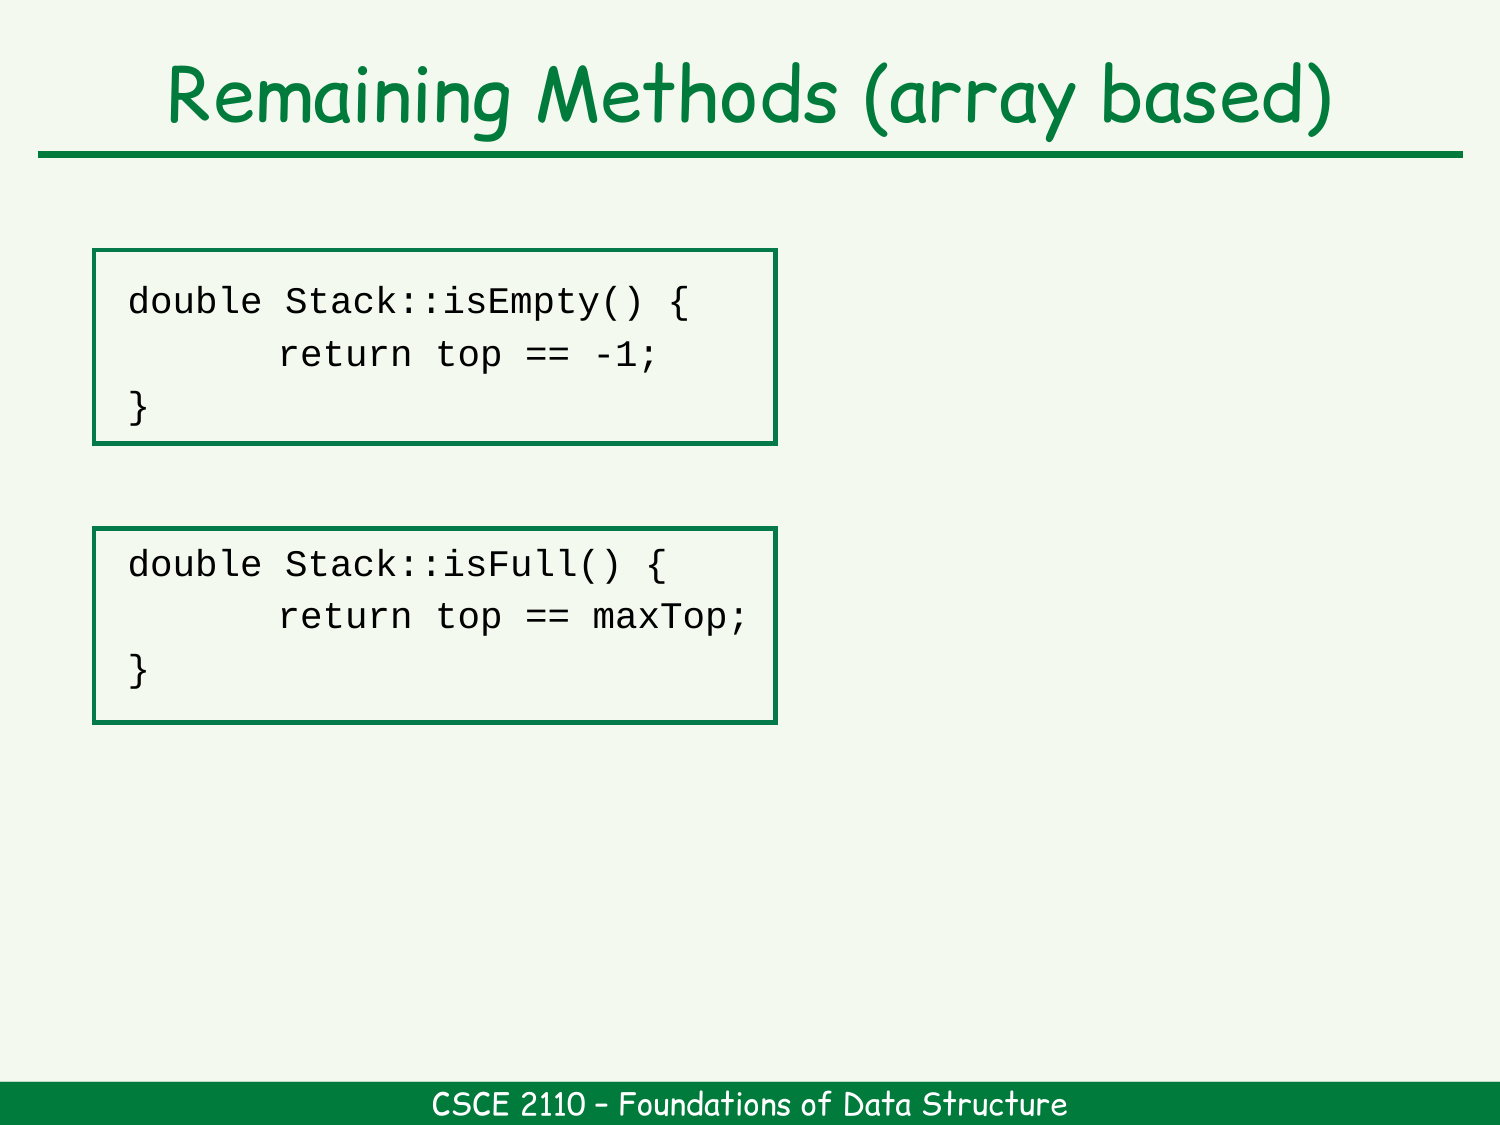

Remaining Methods (array based)

double Stack::isEmpty() {
	return top == -1;
}

double Stack::isFull() {
	return top == maxTop;
}